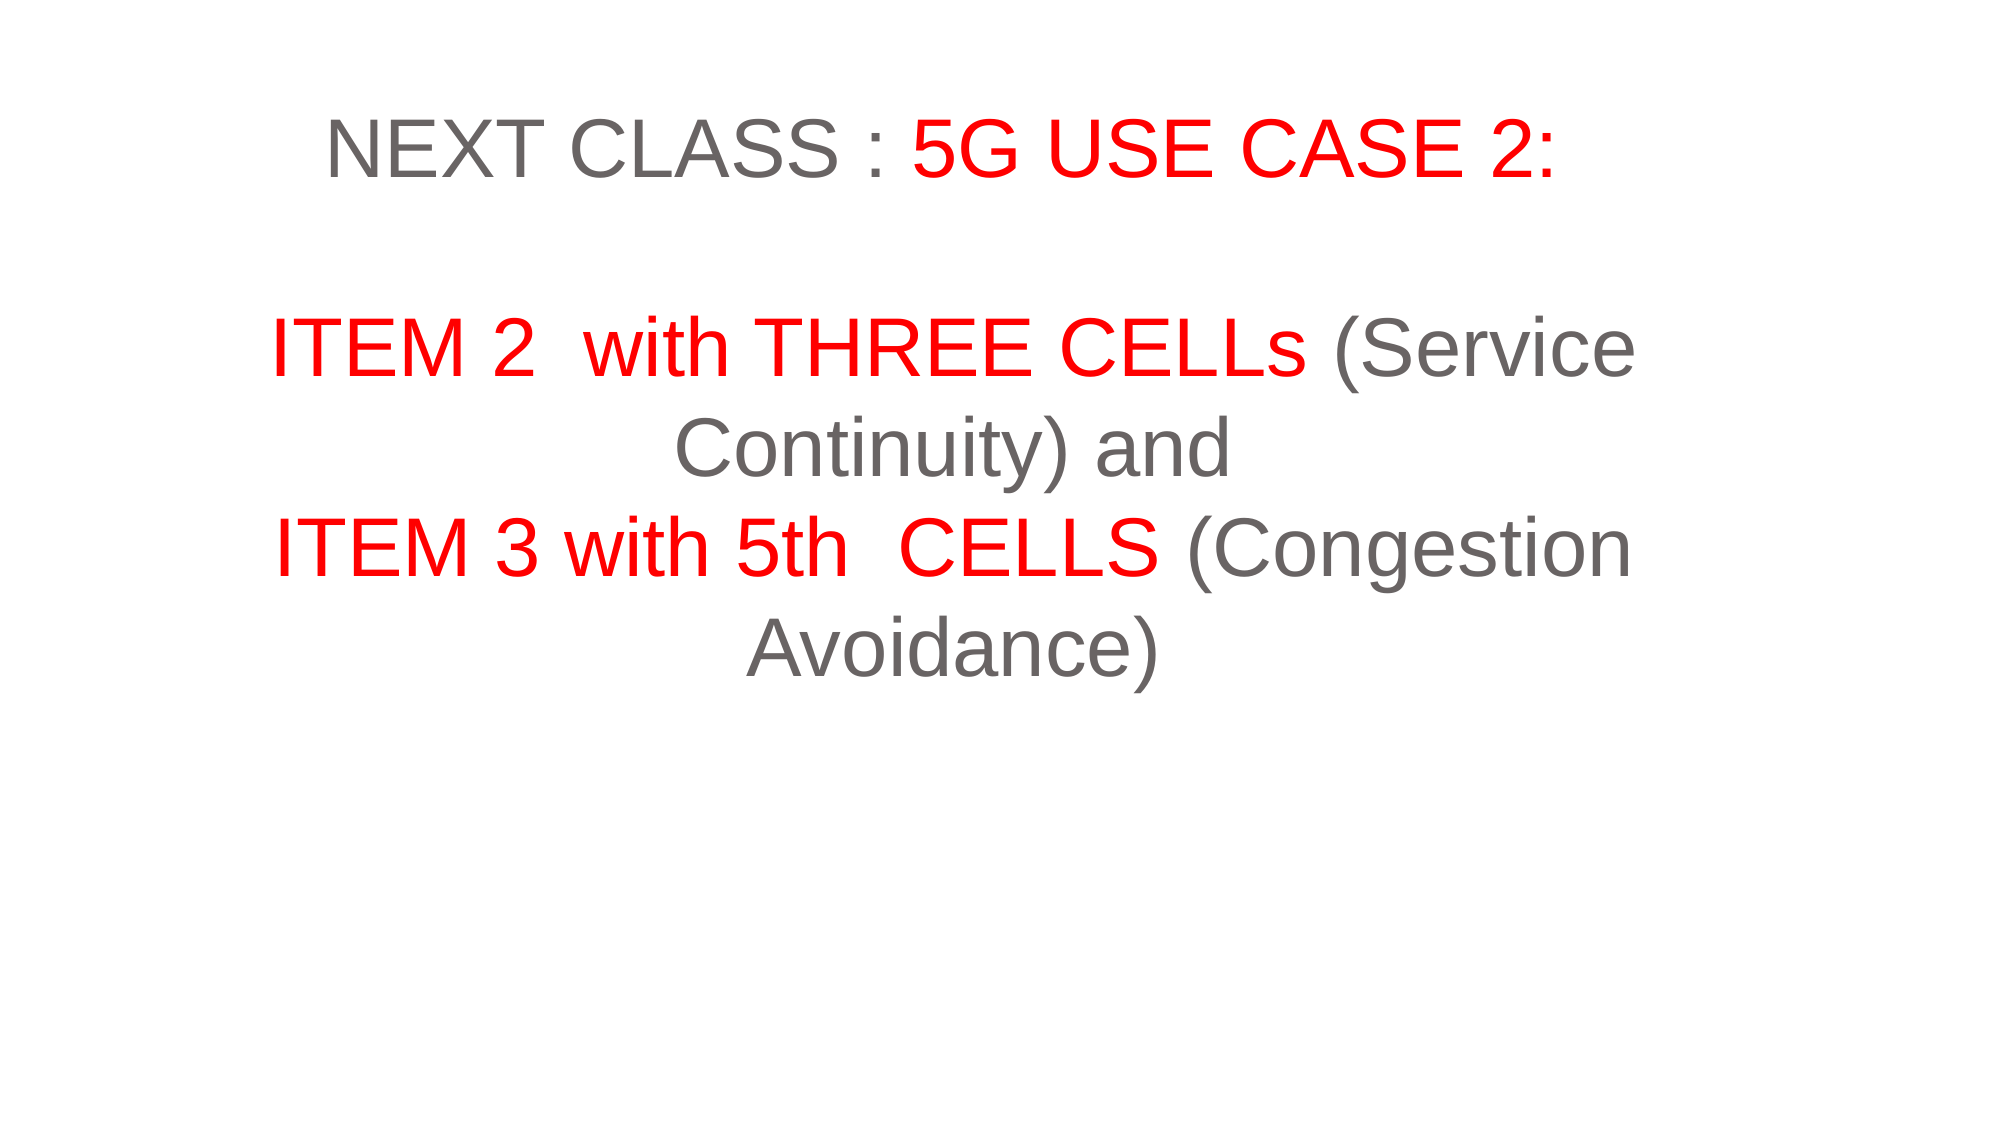

# NEXT CLASS : 5G USE CASE 2: ITEM 2  with THREE CELLs (Service Continuity) and ITEM 3 with 5th  CELLS (Congestion Avoidance)